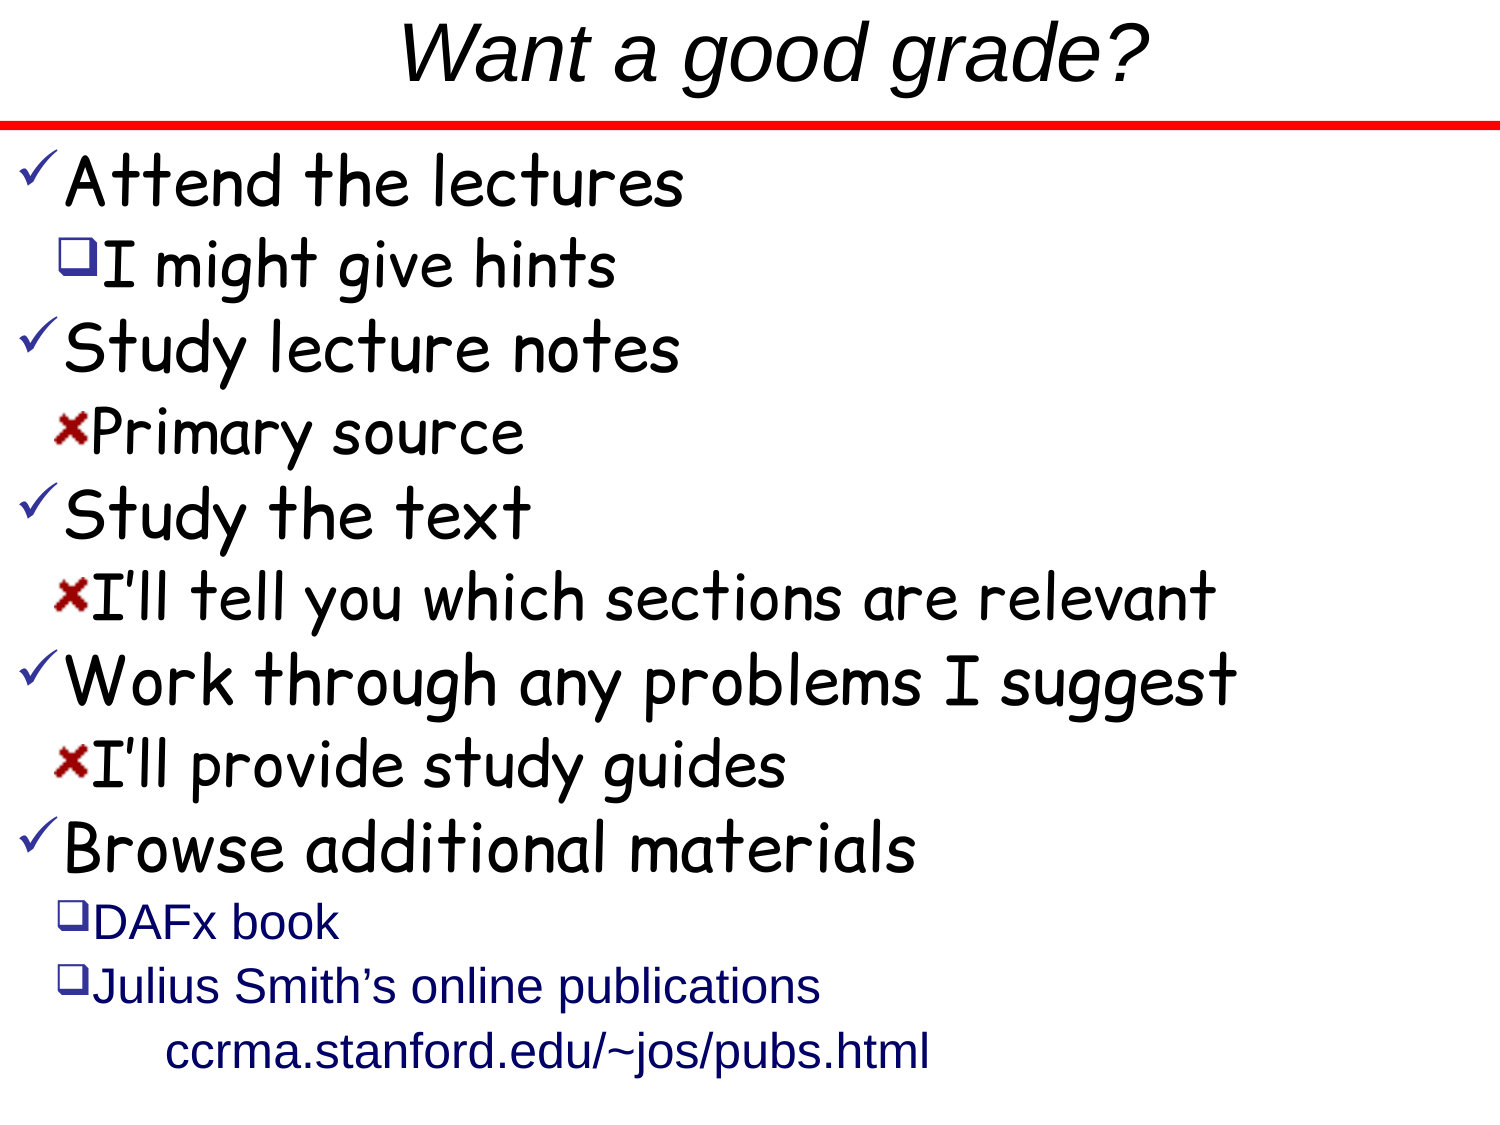

Want a good grade?

Attend the lectures
I might give hints
Study lecture notes
Primary source
Study the text
I’ll tell you which sections are relevant
Work through any problems I suggest
I’ll provide study guides
Browse additional materials
DAFx book
Julius Smith’s online publications
ccrma.stanford.edu/~jos/pubs.html